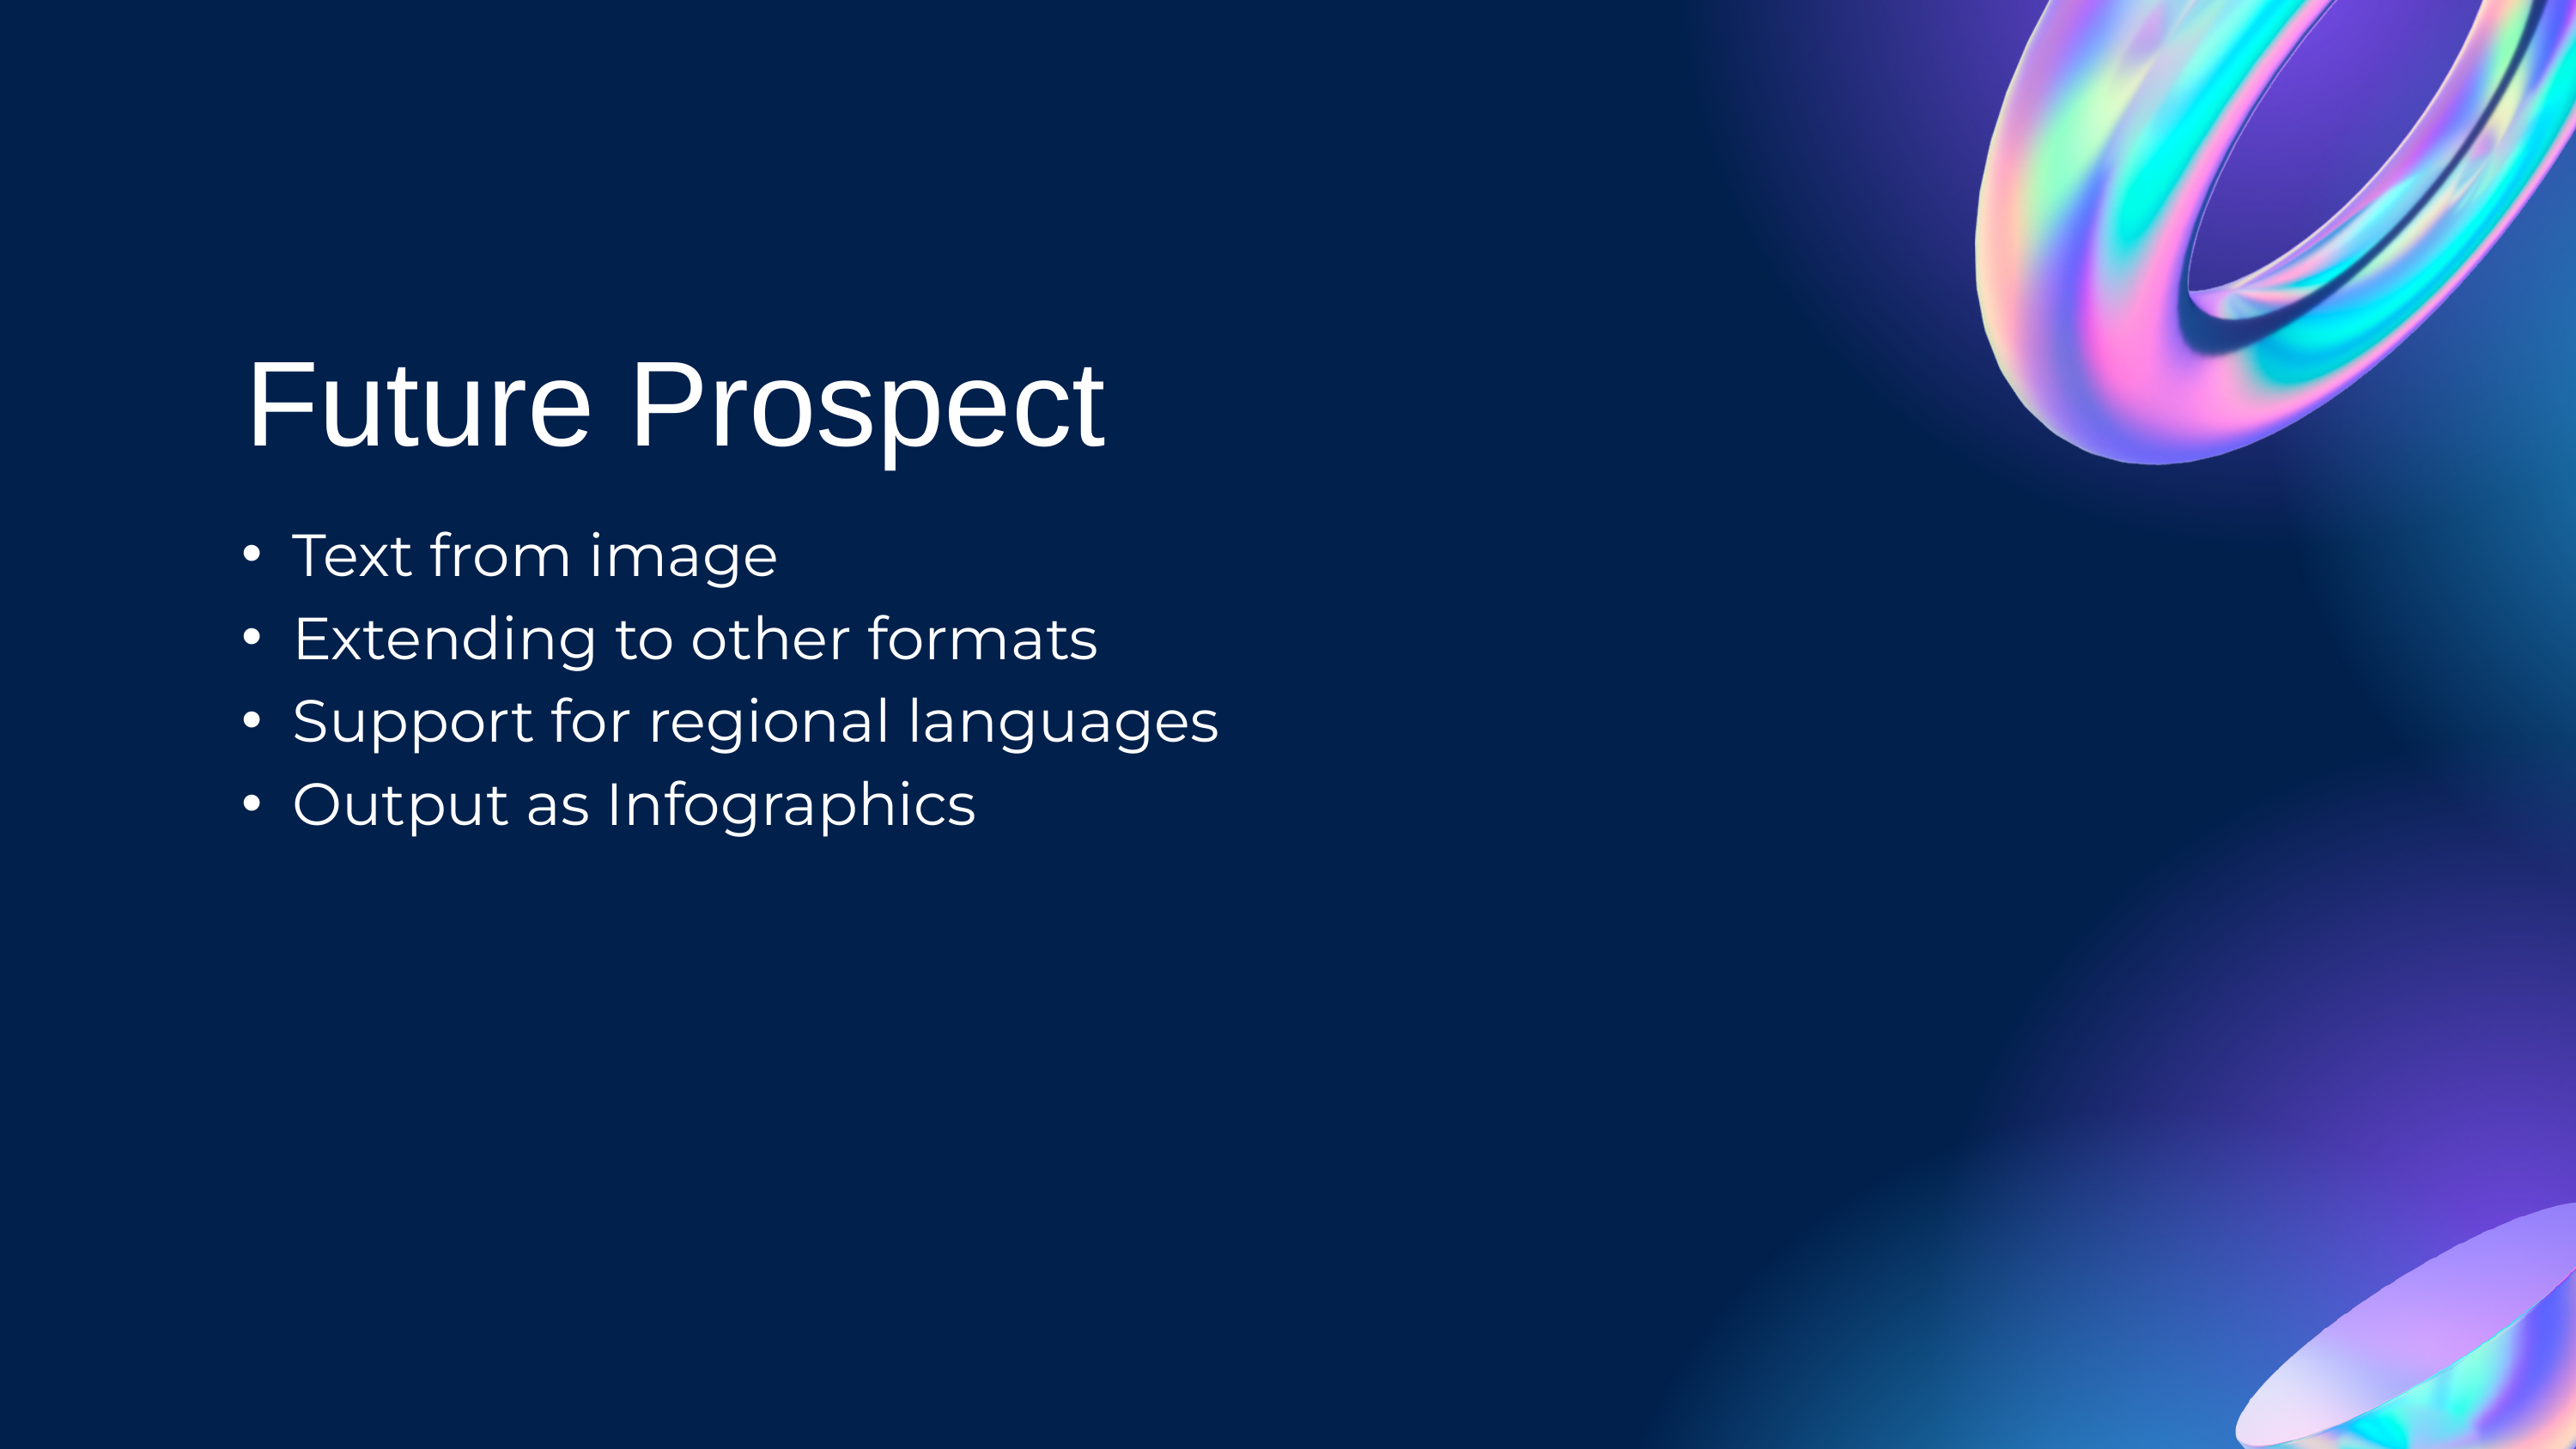

Future Prospect
Text from image
Extending to other formats
Support for regional languages
Output as Infographics